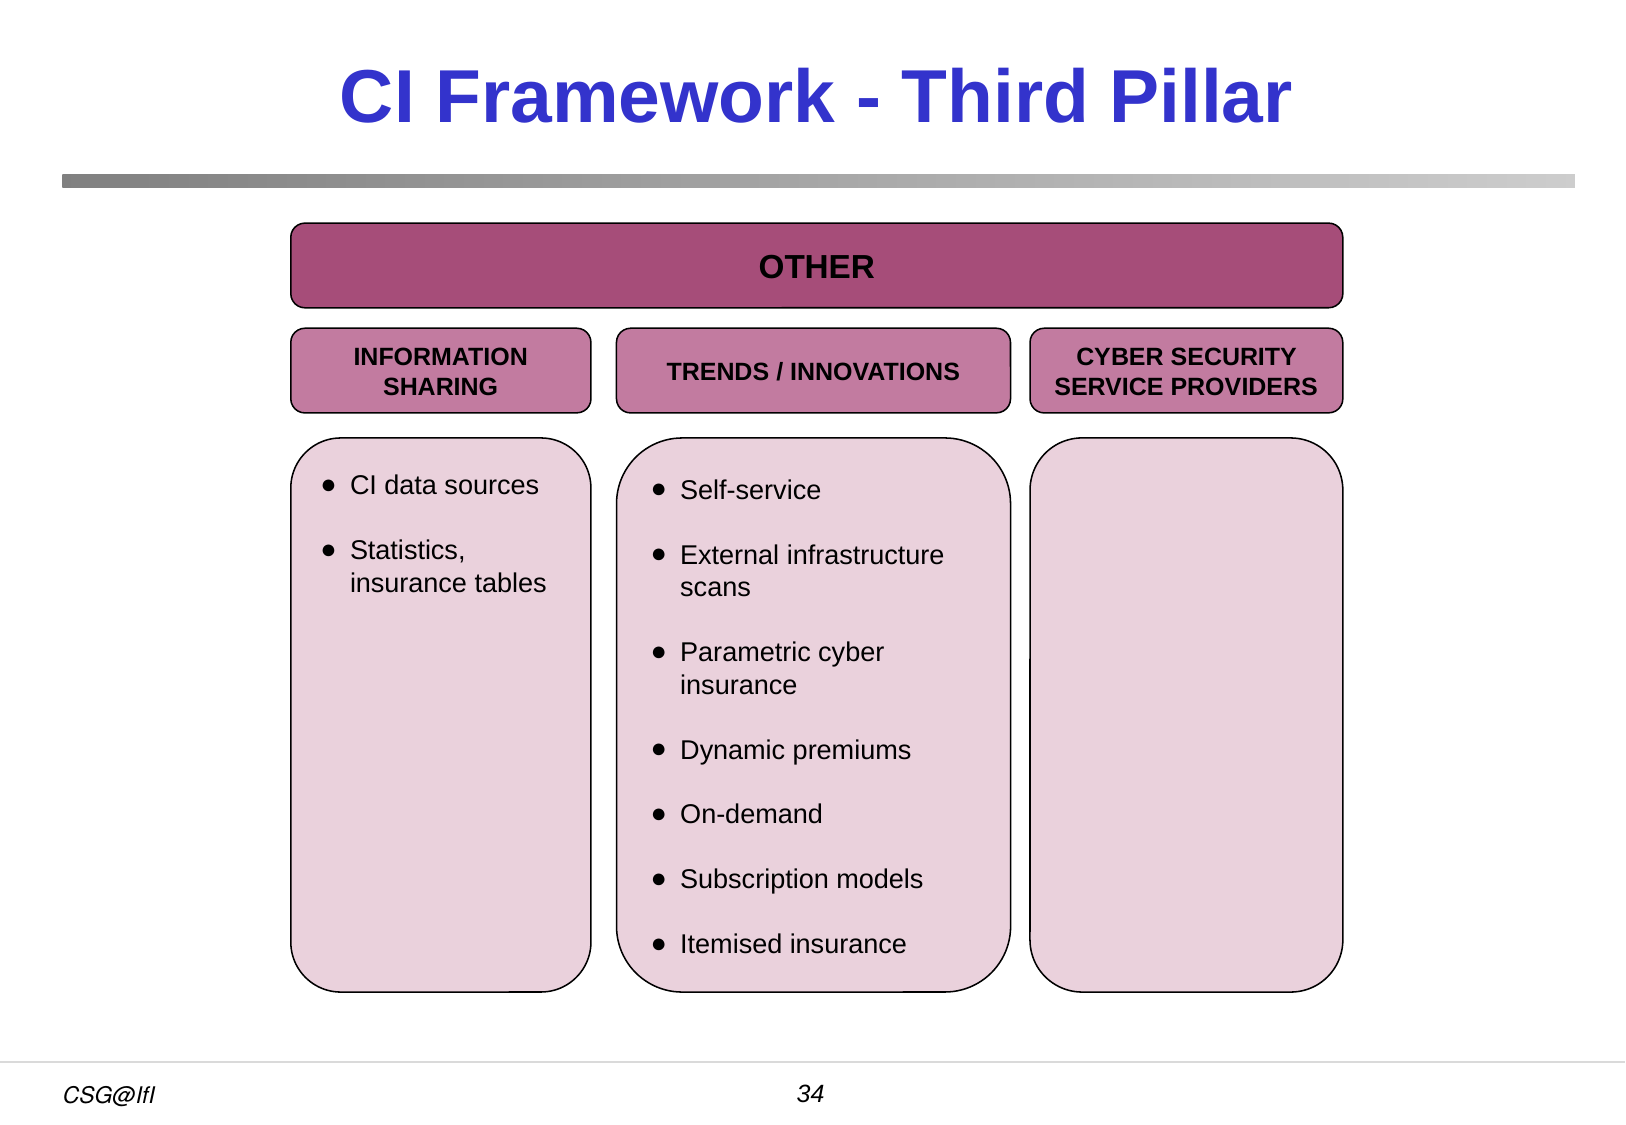

# CI Framework - Third Pillar
OTHER
INFORMATION SHARING
TRENDS / INNOVATIONS
CYBER SECURITY SERVICE PROVIDERS
CI data sources

Statistics, insurance tables
Self-service

External infrastructure scans

Parametric cyber insurance

Dynamic premiums

On-demand

Subscription models

Itemised insurance

34